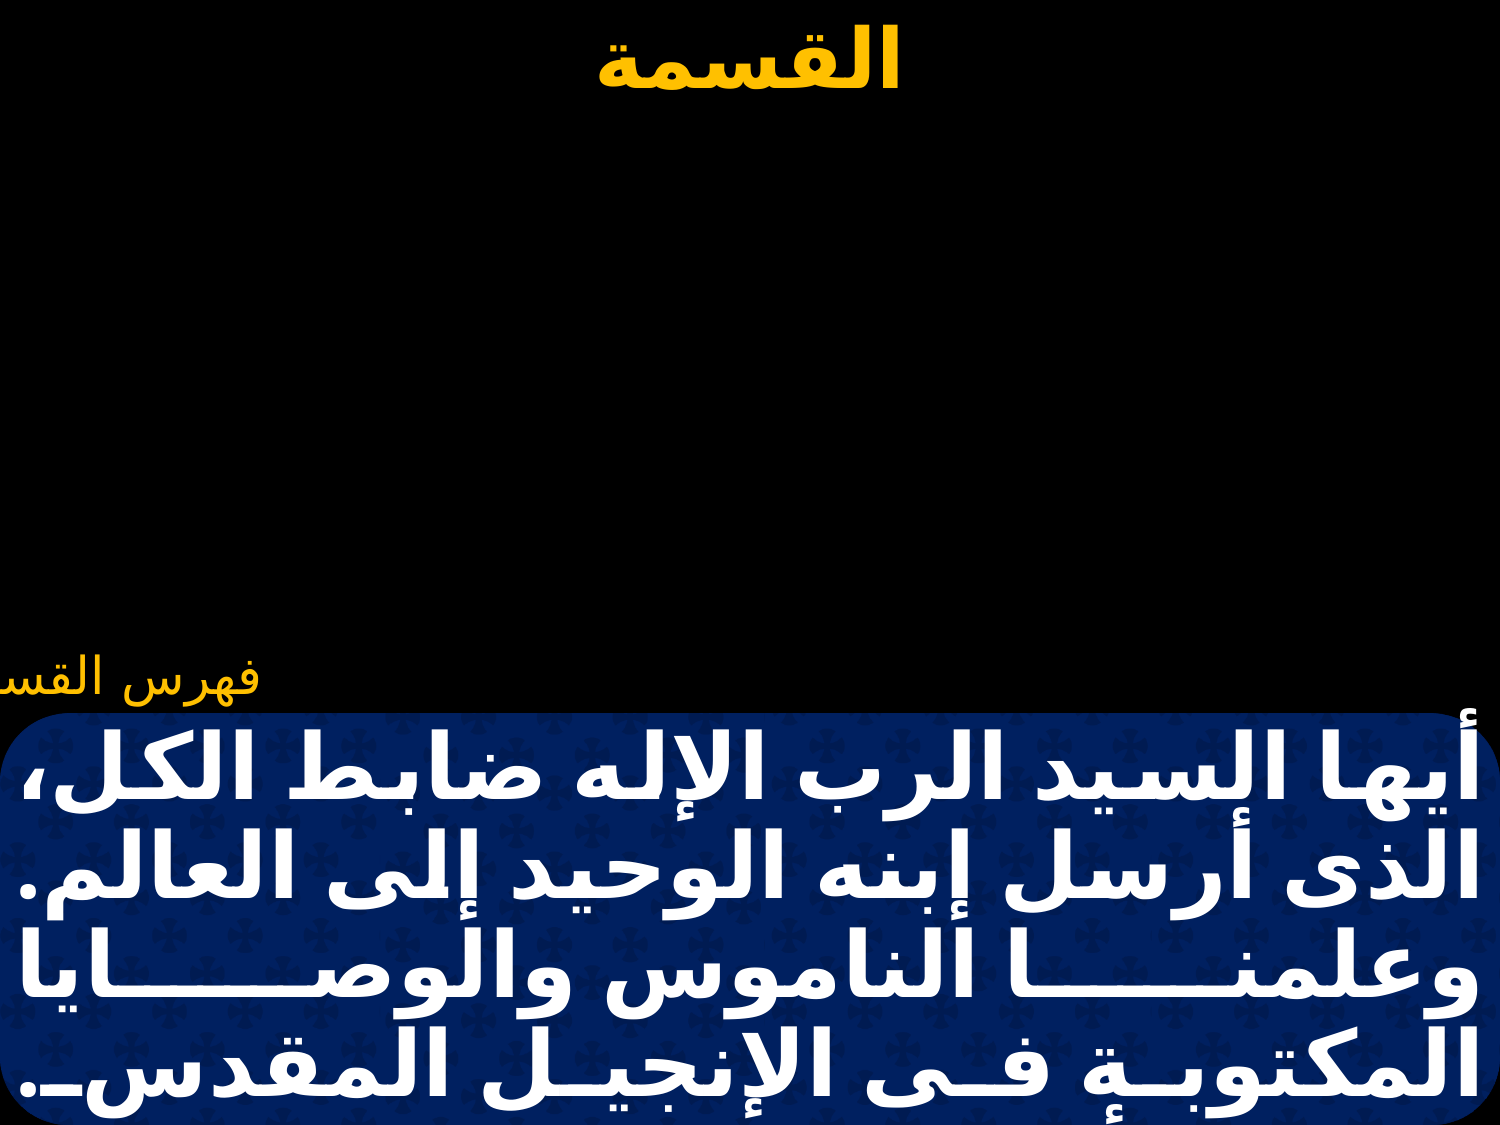

# قسمة للآب في الصوم الكبير المقدس (أيها السيد الرب الإله ضابط الكل)
أيها السيد الرب الإله ضابط الكل، الذى أرسل إبنه الوحيد إلى العالم. وعلمنا الناموس والوصايا المكتوبة فى الإنجيل المقدس. وعلمنا أن الصوم والصلاة هما اللذان يخرجان الشياطين، إذ قال: